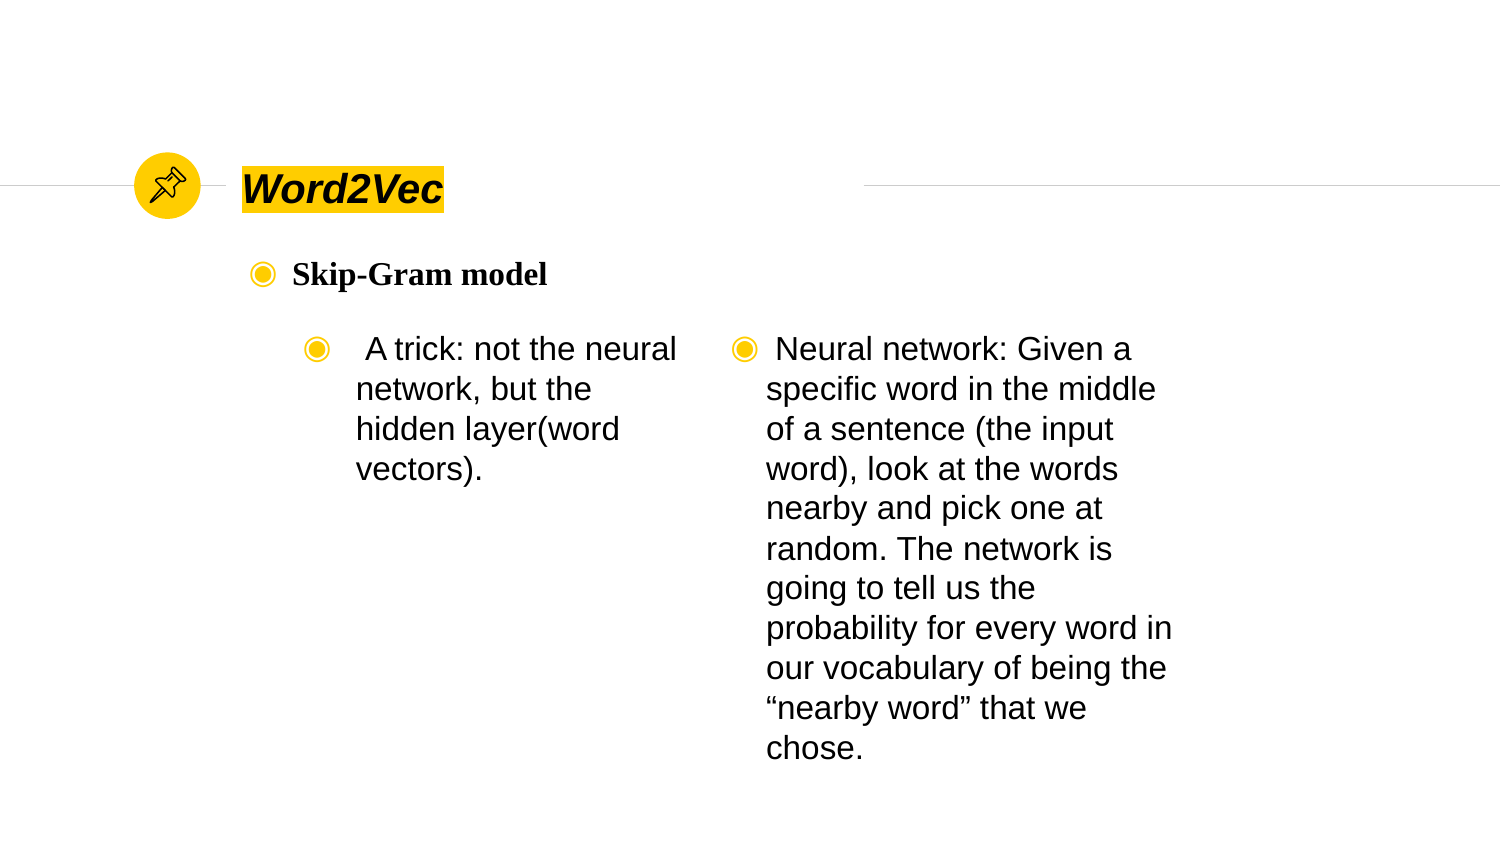

# Word2Vec

 Skip-Gram model
 A trick: not the neural network, but the hidden layer(word vectors).
 Neural network: Given a specific word in the middle of a sentence (the input word), look at the words nearby and pick one at random. The network is going to tell us the probability for every word in our vocabulary of being the “nearby word” that we chose.